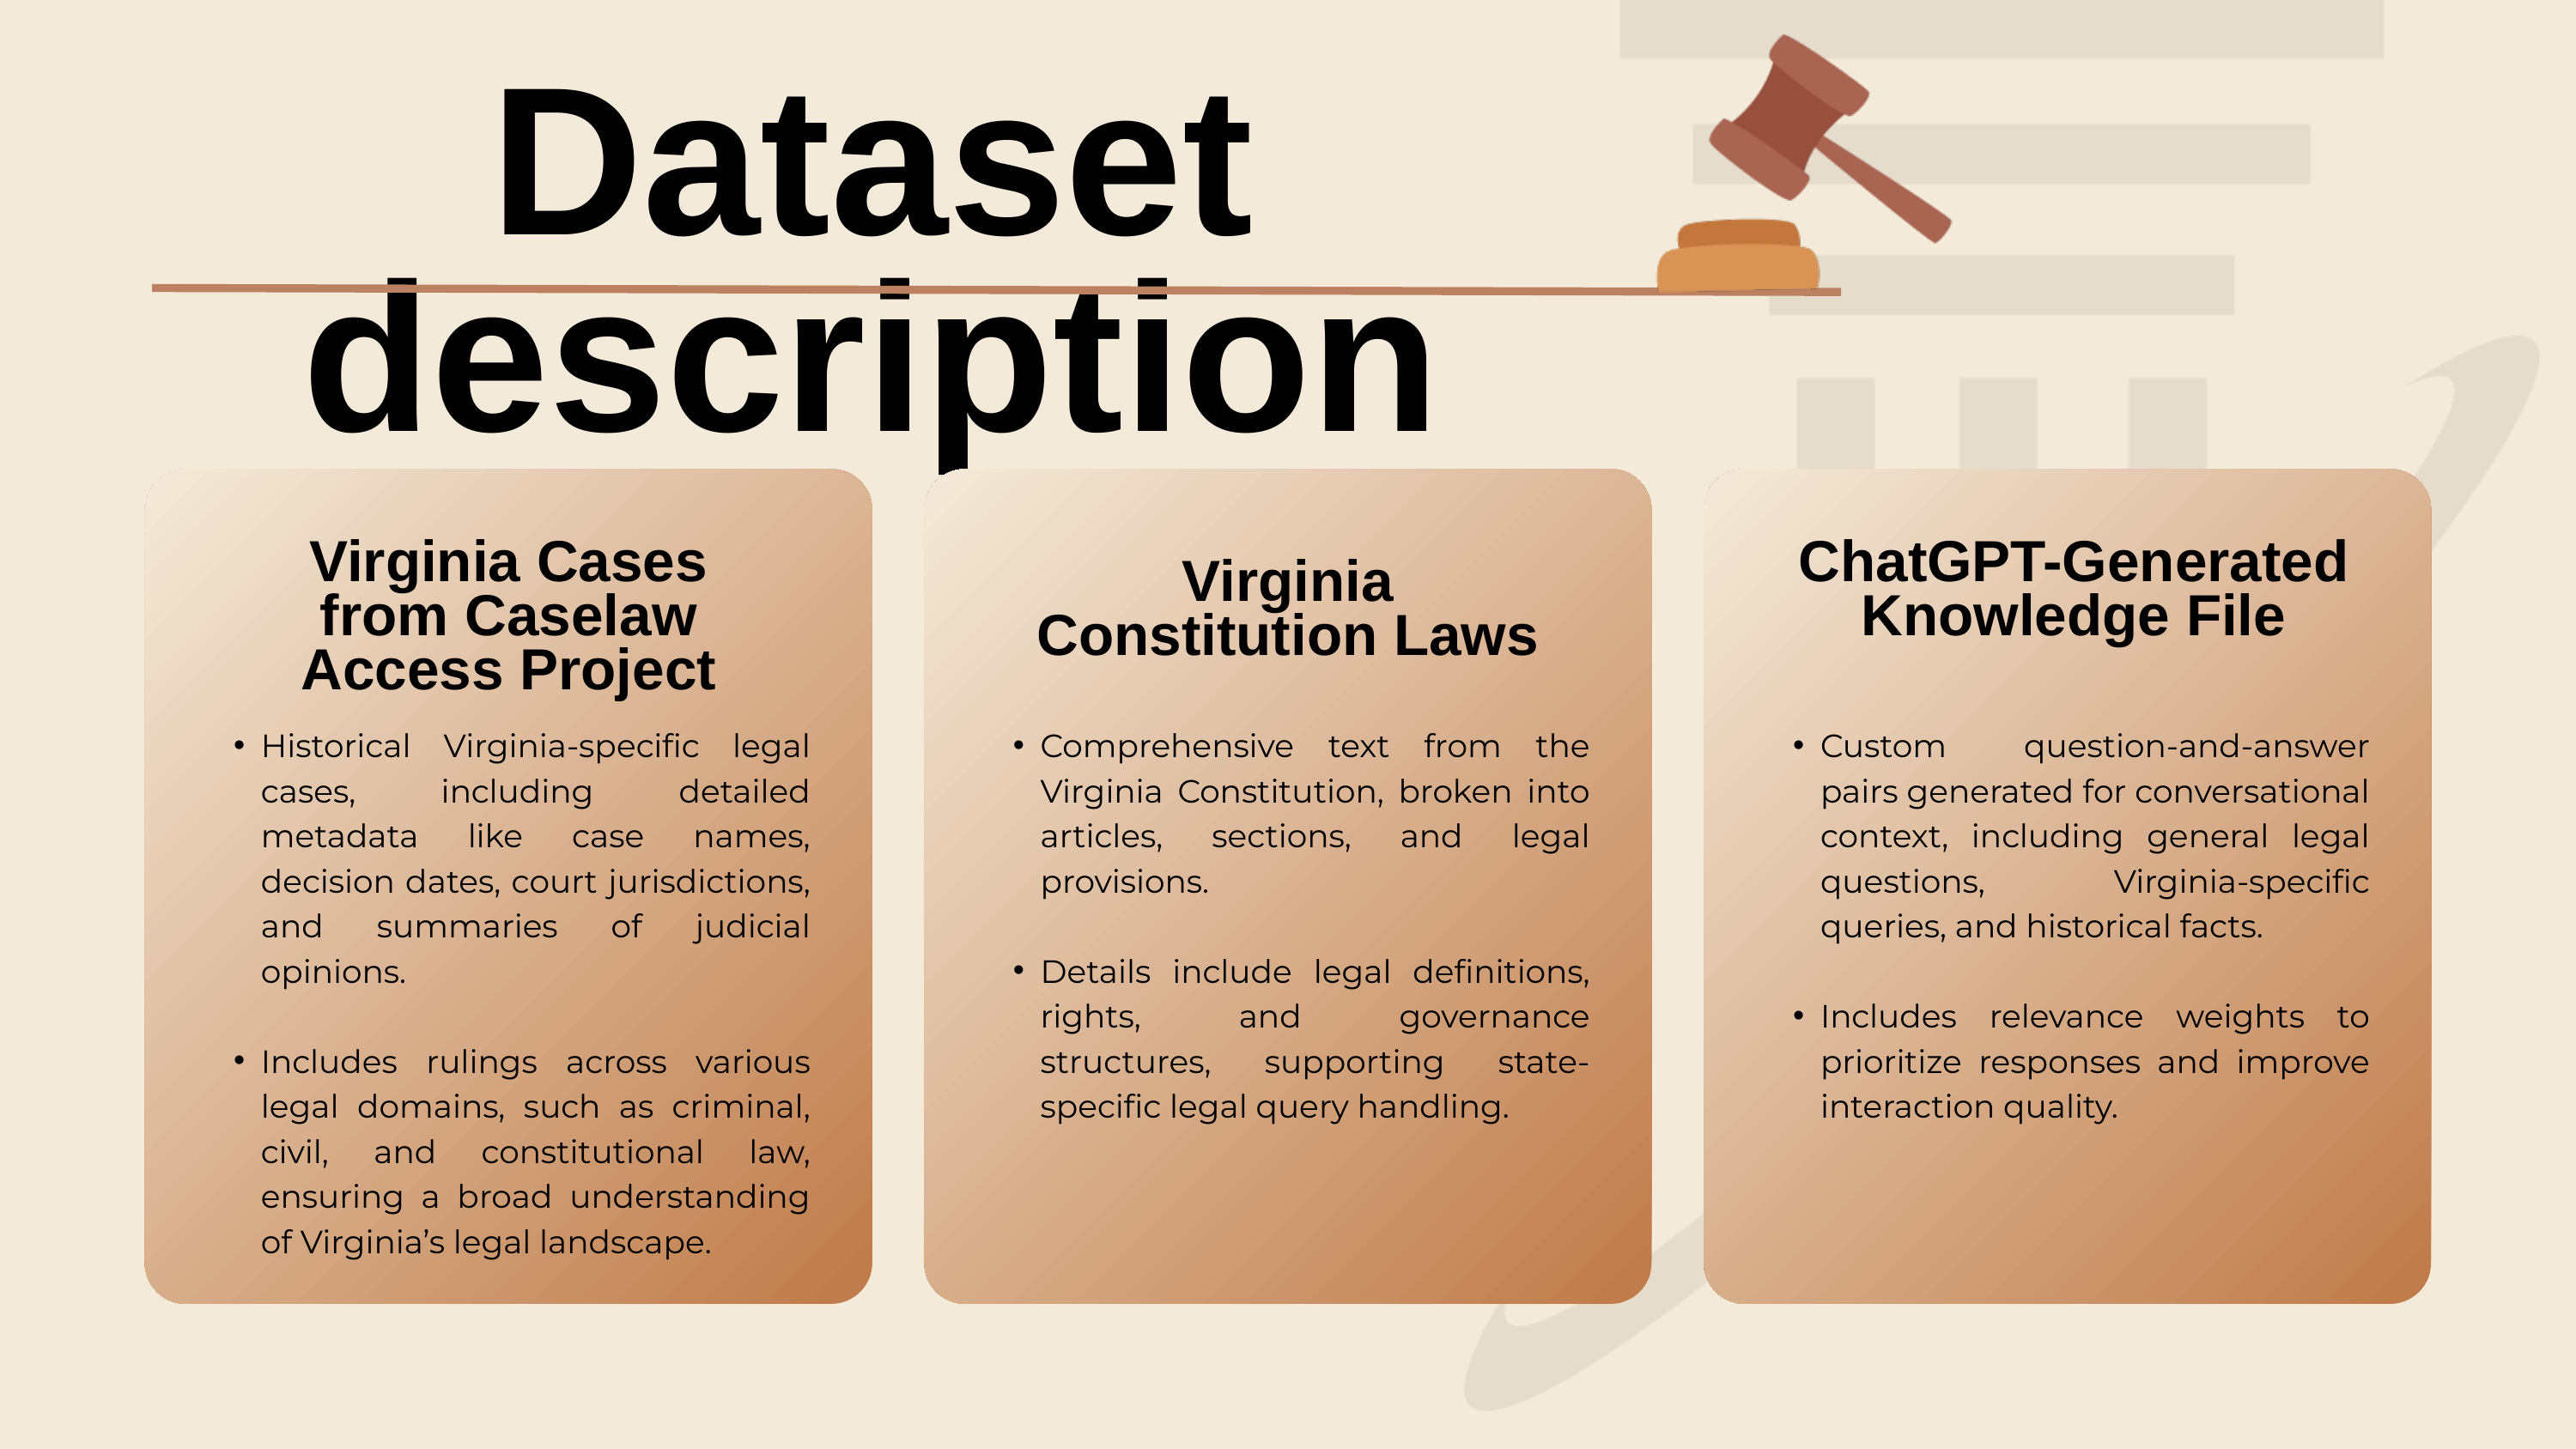

Dataset description

Virginia Cases from Caselaw Access Project
ChatGPT-Generated Knowledge File
Virginia Constitution Laws
Historical Virginia-specific legal cases, including detailed metadata like case names, decision dates, court jurisdictions, and summaries of judicial opinions.

Includes rulings across various legal domains, such as criminal, civil, and constitutional law, ensuring a broad understanding of Virginia’s legal landscape.
Comprehensive text from the Virginia Constitution, broken into articles, sections, and legal provisions.

Details include legal definitions, rights, and governance structures, supporting state-specific legal query handling.

Custom question-and-answer pairs generated for conversational context, including general legal questions, Virginia-specific queries, and historical facts.

Includes relevance weights to prioritize responses and improve interaction quality.